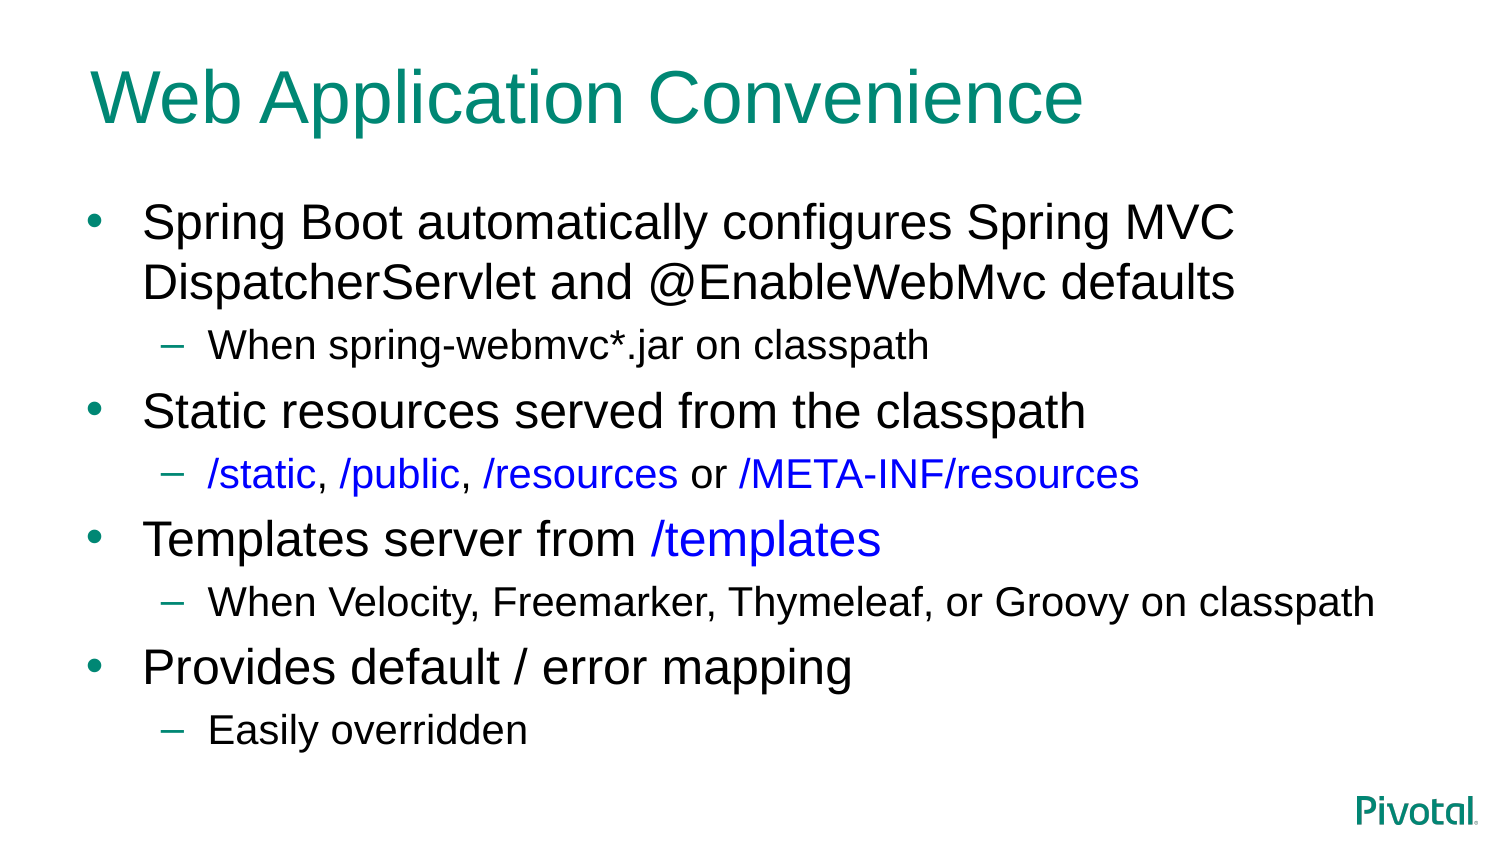

# Web Application Convenience

Spring Boot automatically configures Spring MVC DispatcherServlet and @EnableWebMvc defaults
When spring-webmvc*.jar on classpath
Static resources served from the classpath
/static, /public, /resources or /META-INF/resources
Templates server from /templates
When Velocity, Freemarker, Thymeleaf, or Groovy on classpath
Provides default / error mapping
Easily overridden